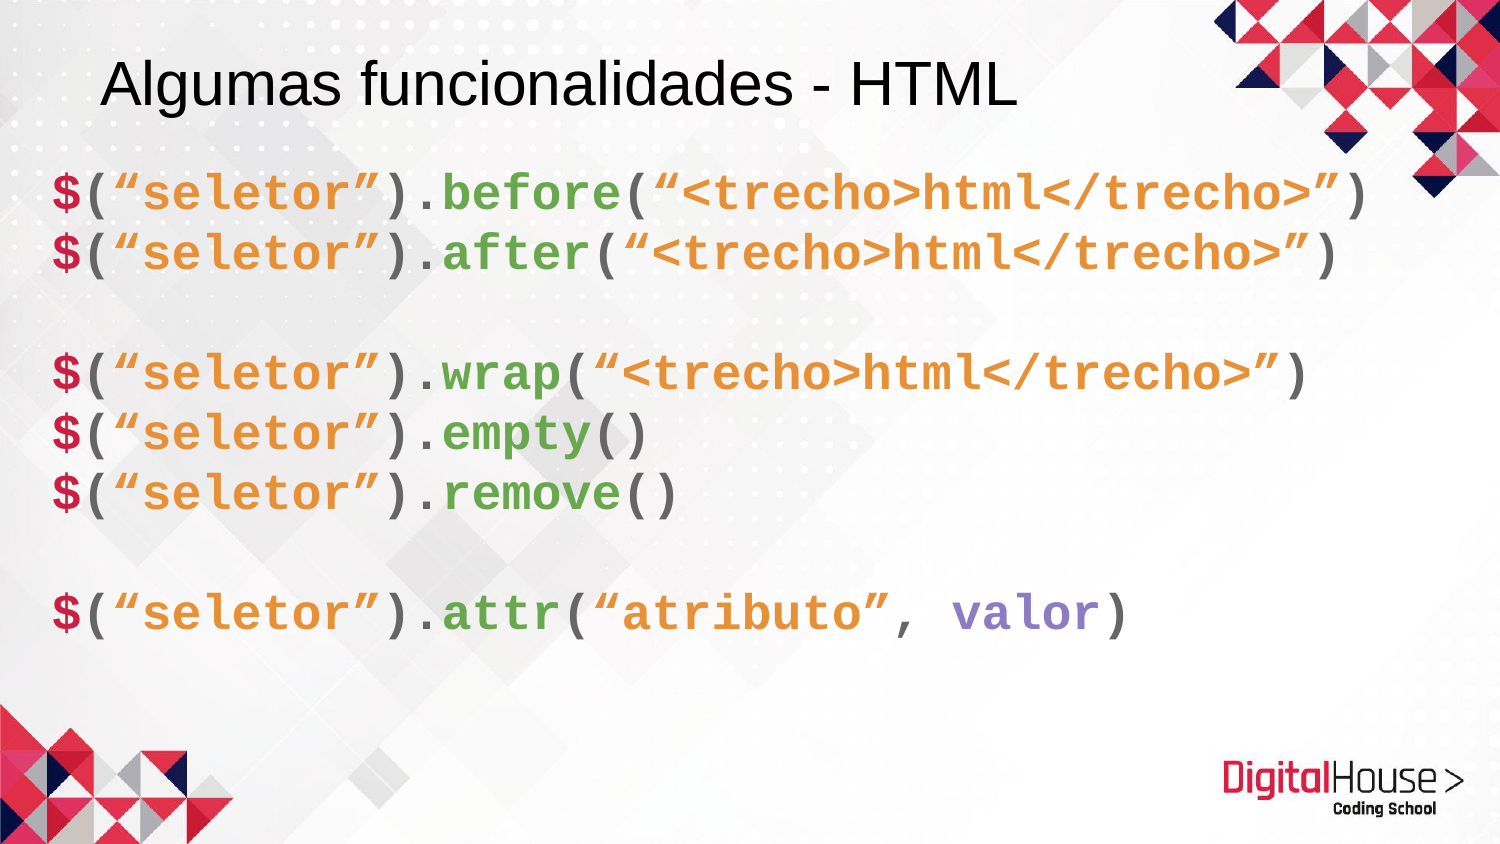

# Algumas funcionalidades - HTML
$(“seletor”).before(“<trecho>html</trecho>”)
$(“seletor”).after(“<trecho>html</trecho>”)

$(“seletor”).wrap(“<trecho>html</trecho>”)
$(“seletor”).empty()
$(“seletor”).remove()

$(“seletor”).attr(“atributo”, valor)